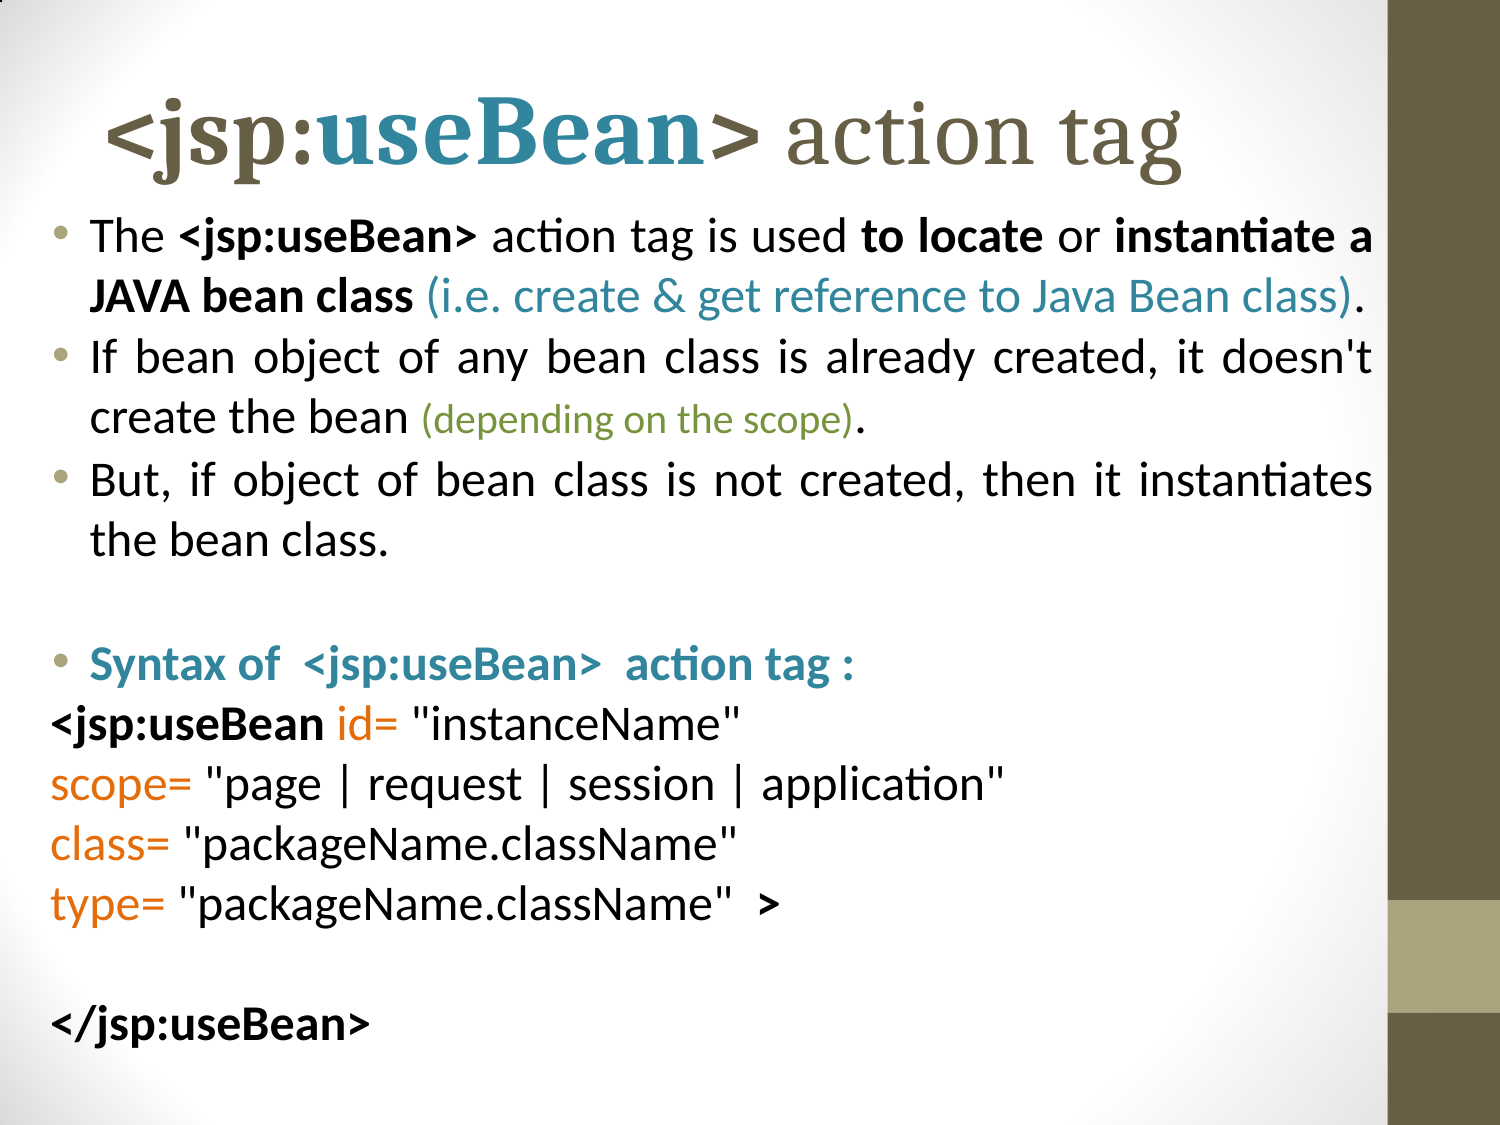

# <jsp:useBean> action tag
The <jsp:useBean> action tag is used to locate or instantiate a JAVA bean class (i.e. create & get reference to Java Bean class).
If bean object of any bean class is already created, it doesn't create the bean (depending on the scope).
But, if object of bean class is not created, then it instantiates the bean class.

Syntax of  <jsp:useBean>  action tag :
<jsp:useBean id= "instanceName"
scope= "page | request | session | application"
class= "packageName.className"
type= "packageName.className"  >

</jsp:useBean>